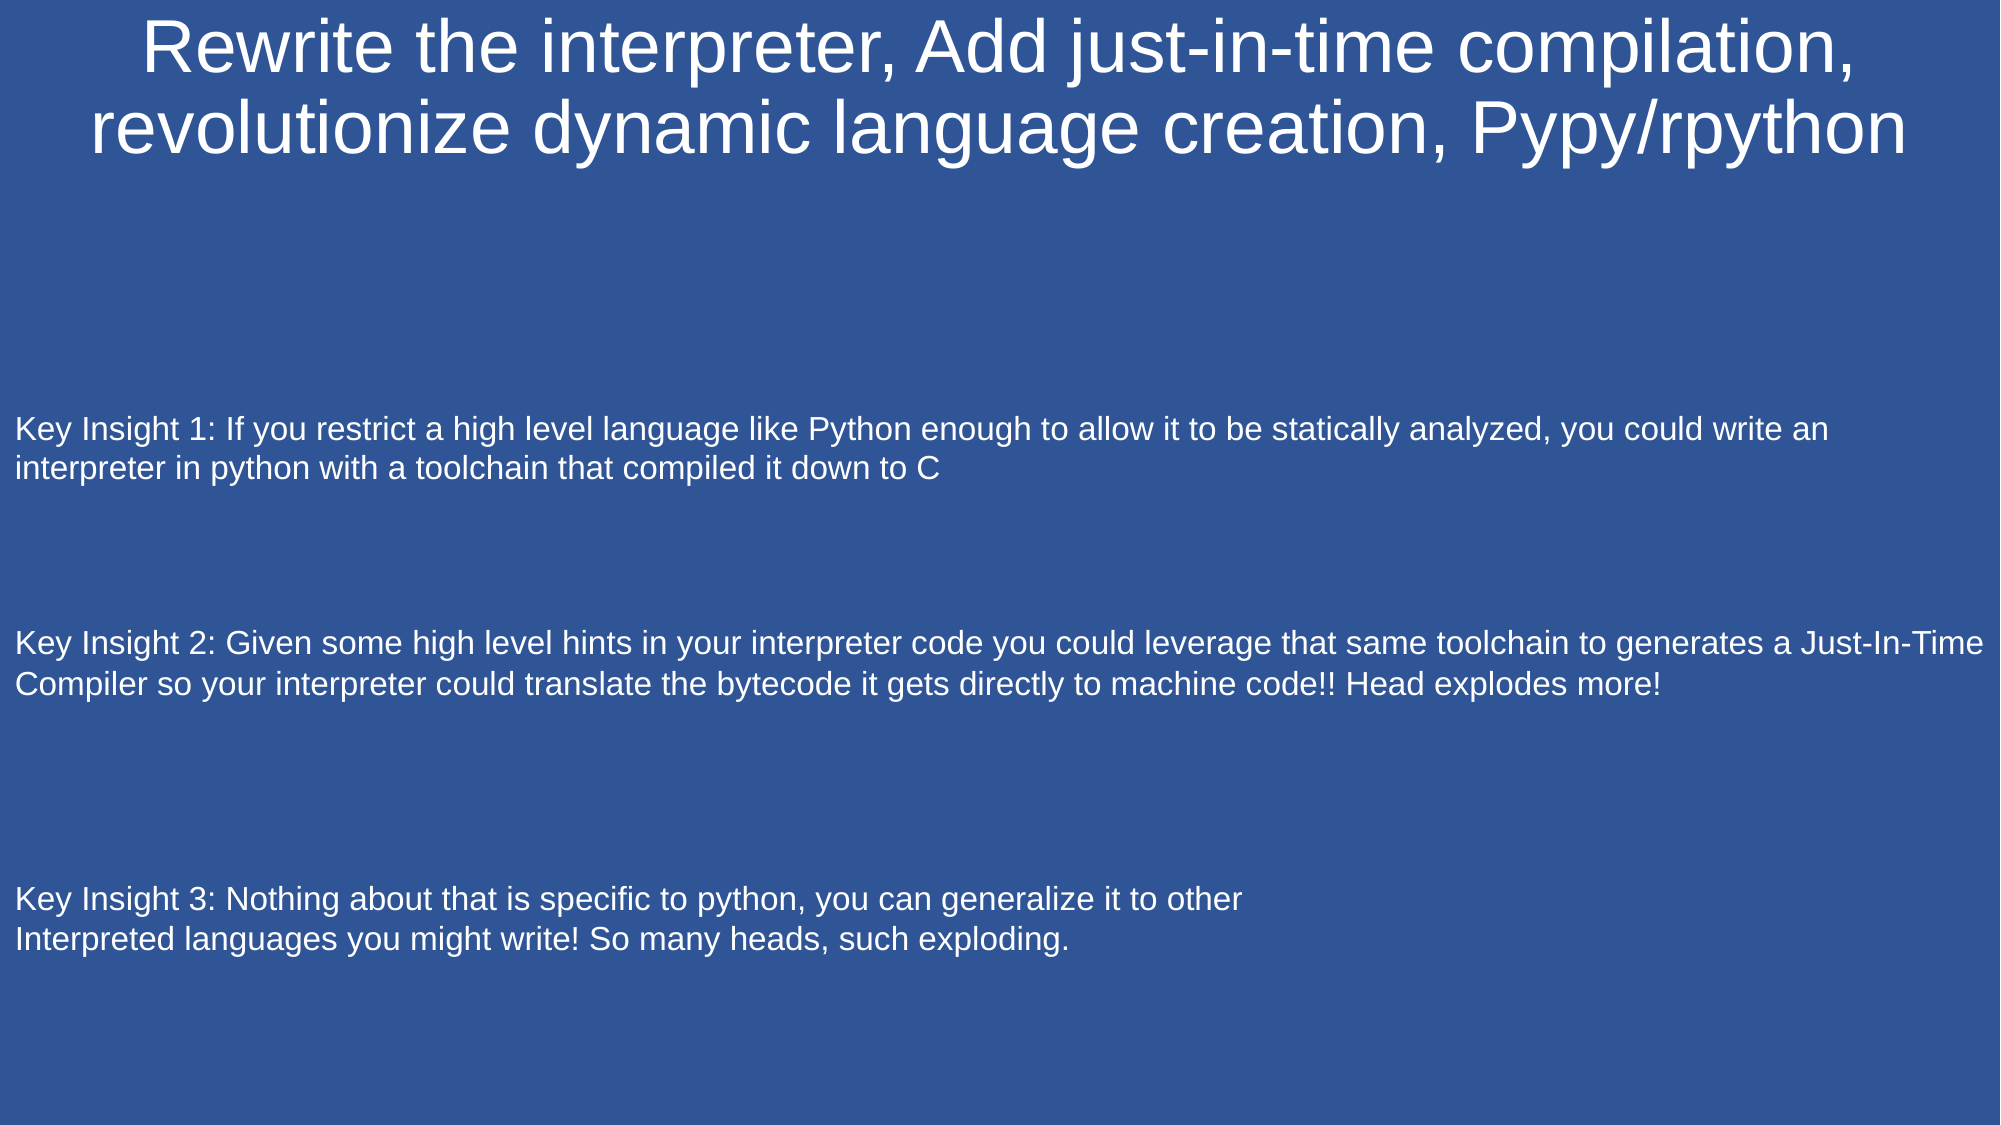

# Rewrite the interpreter, Add just-in-time compilation, revolutionize dynamic language creation, Pypy/rpython
Key Insight 1: If you restrict a high level language like Python enough to allow it to be statically analyzed, you could write an interpreter in python with a toolchain that compiled it down to C
Key Insight 2: Given some high level hints in your interpreter code you could leverage that same toolchain to generates a Just-In-Time Compiler so your interpreter could translate the bytecode it gets directly to machine code!! Head explodes more!
Key Insight 3: Nothing about that is specific to python, you can generalize it to other
Interpreted languages you might write! So many heads, such exploding.